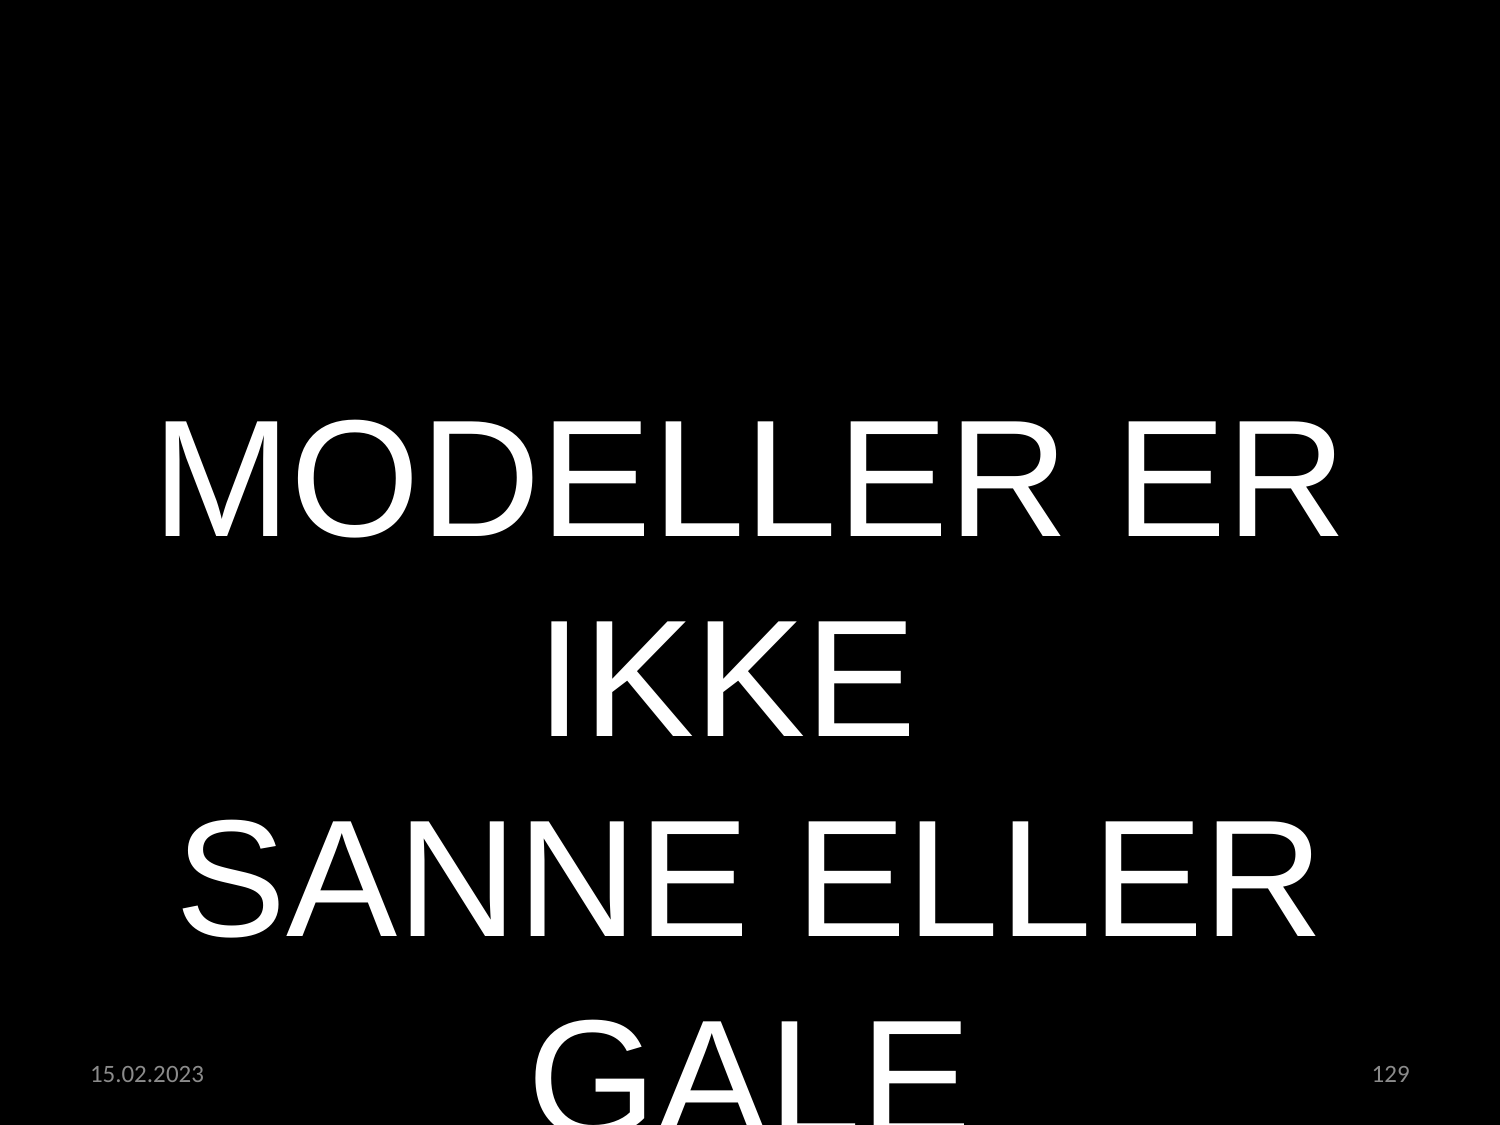

MODELLER ER IKKE
SANNE ELLER GALE
15.02.2023
129